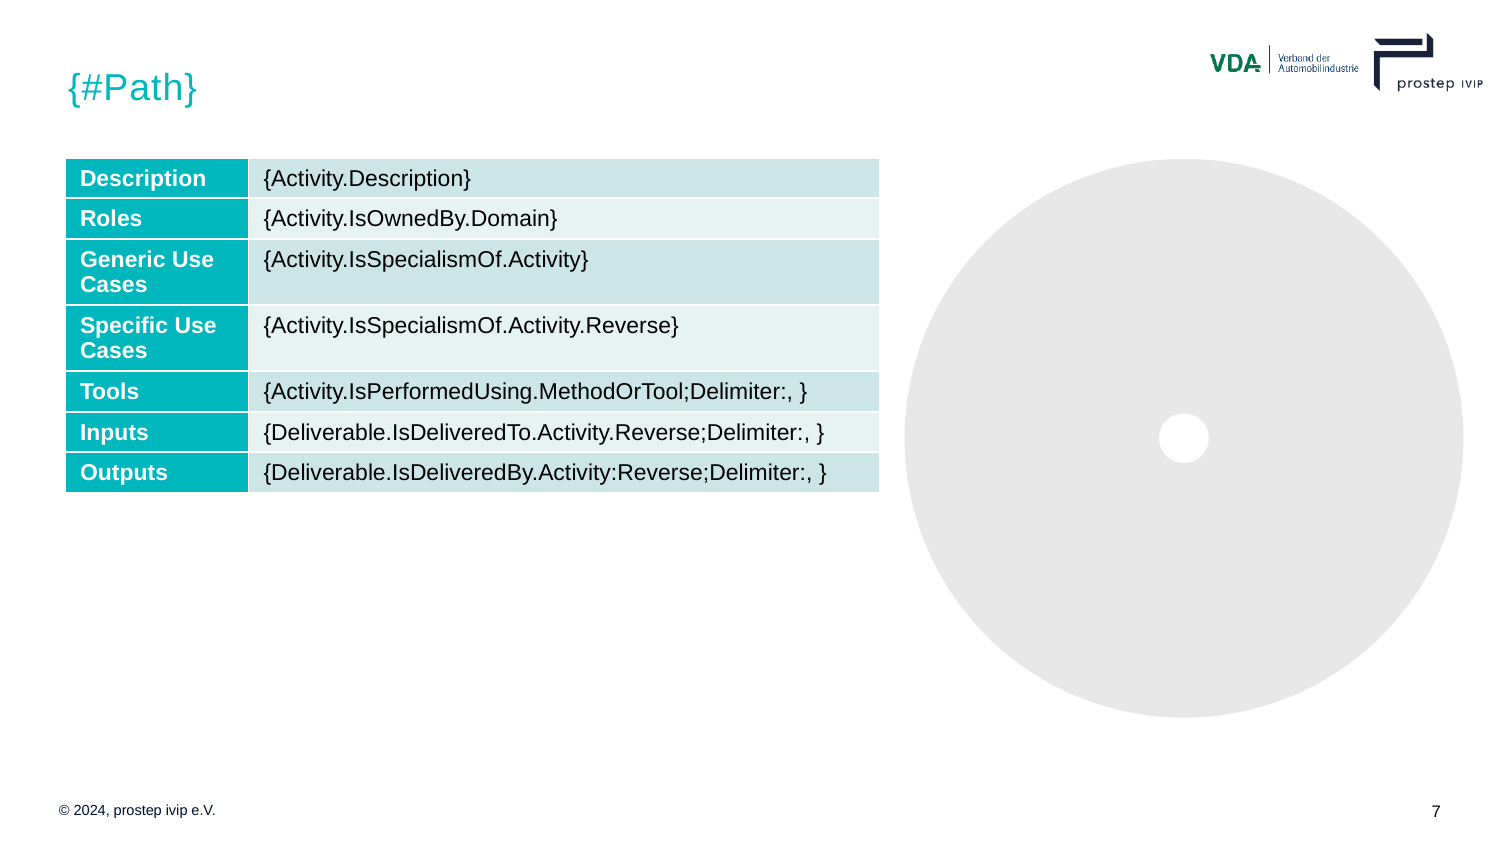

# {#Path}
| Description | {Activity.Description} |
| --- | --- |
| Roles | {Activity.IsOwnedBy.Domain} |
| Generic Use Cases | {Activity.IsSpecialismOf.Activity} |
| Specific Use Cases | {Activity.IsSpecialismOf.Activity.Reverse} |
| Tools | {Activity.IsPerformedUsing.MethodOrTool;Delimiter:, } |
| Inputs | {Deliverable.IsDeliveredTo.Activity.Reverse;Delimiter:, } |
| Outputs | {Deliverable.IsDeliveredBy.Activity:Reverse;Delimiter:, } |